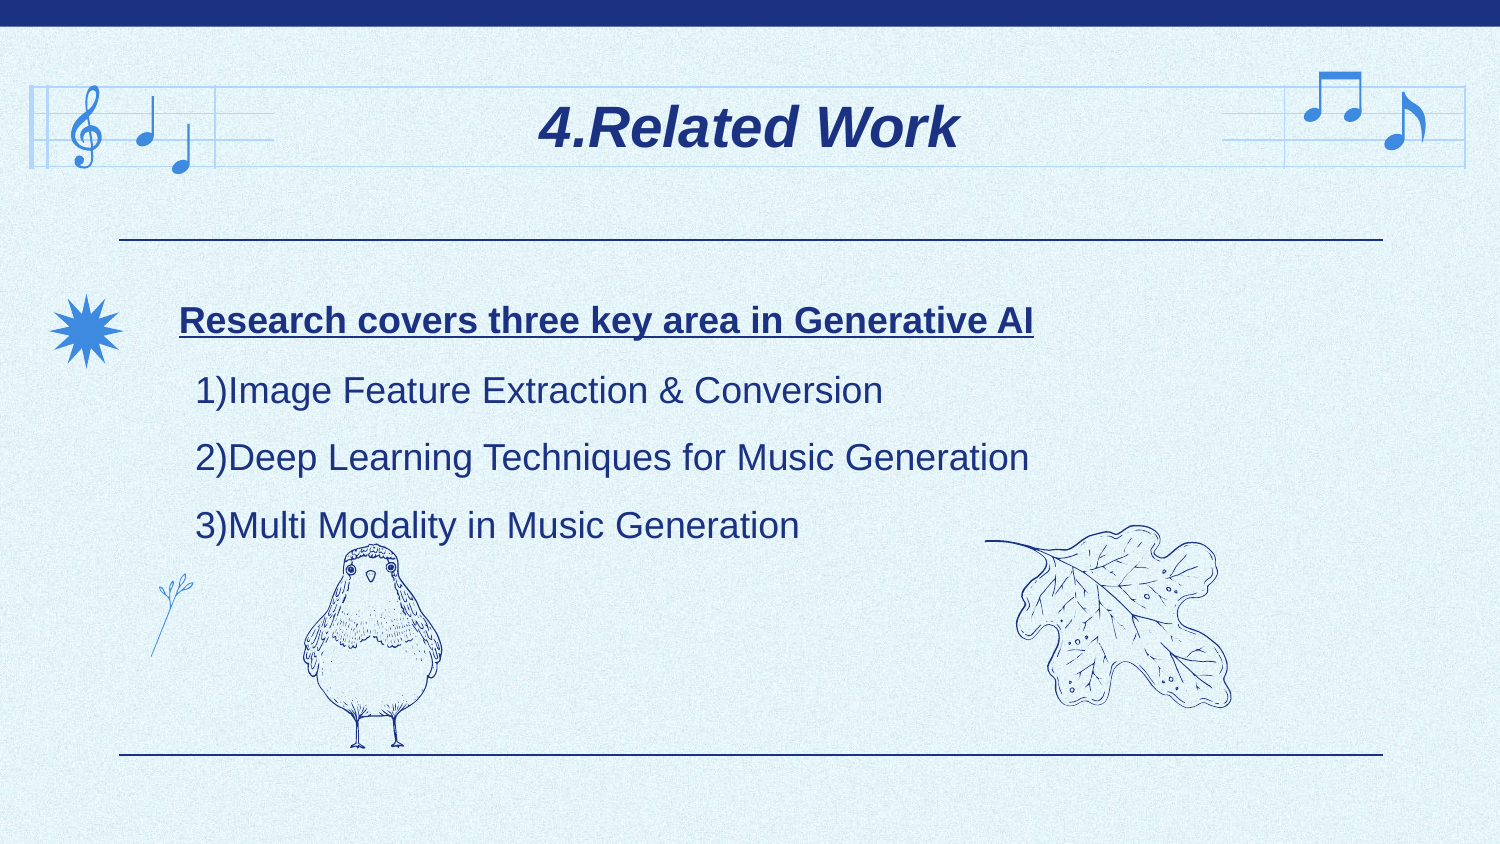

# 4.Related Work

Research covers three key area in Generative AI

1)Image Feature Extraction & Conversion
2)Deep Learning Techniques for Music Generation
3)Multi Modality in Music Generation